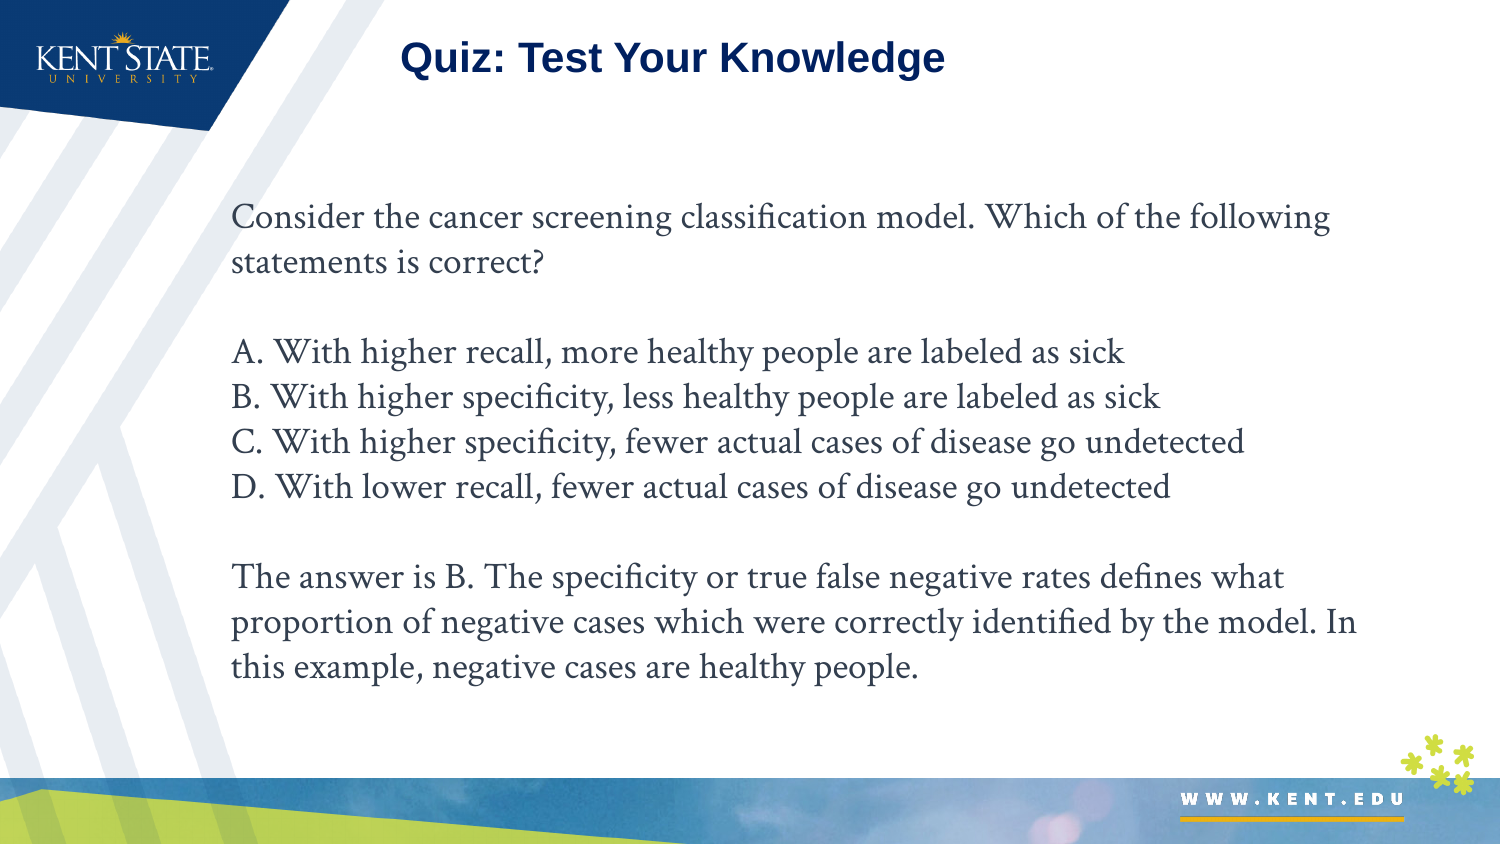

# Quiz: Test Your Knowledge

Consider the cancer screening classification model. Which of the following statements is correct?

A. With higher recall, more healthy people are labeled as sick
B. With higher specificity, less healthy people are labeled as sick
C. With higher specificity, fewer actual cases of disease go undetected
D. With lower recall, fewer actual cases of disease go undetected

The answer is B. The specificity or true false negative rates defines what proportion of negative cases which were correctly identified by the model. In this example, negative cases are healthy people.